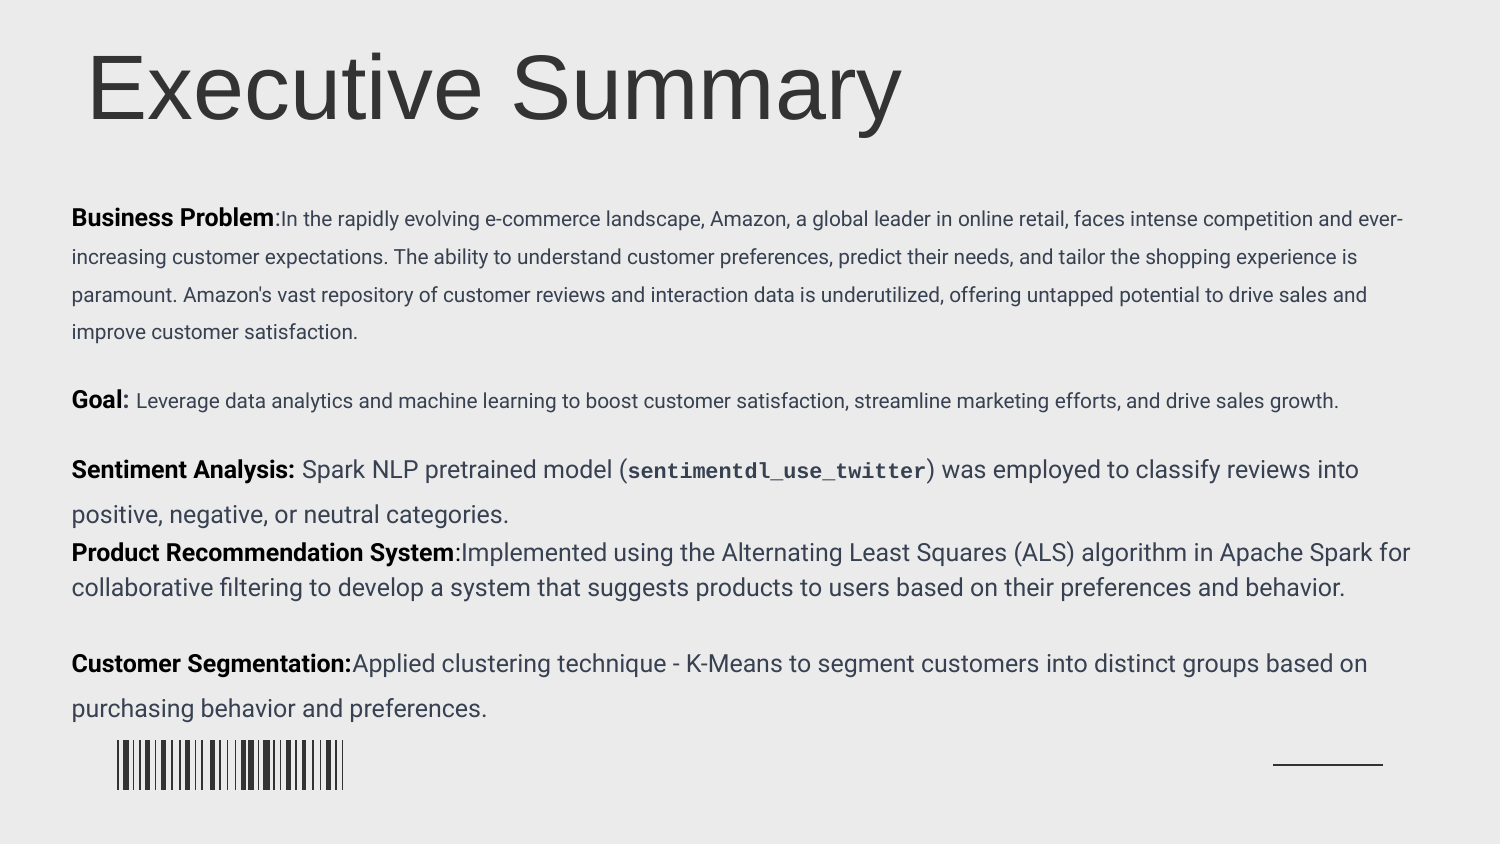

# Executive Summary

Business Problem:In the rapidly evolving e-commerce landscape, Amazon, a global leader in online retail, faces intense competition and ever-increasing customer expectations. The ability to understand customer preferences, predict their needs, and tailor the shopping experience is paramount. Amazon's vast repository of customer reviews and interaction data is underutilized, offering untapped potential to drive sales and improve customer satisfaction.
Goal: Leverage data analytics and machine learning to boost customer satisfaction, streamline marketing efforts, and drive sales growth.
Sentiment Analysis: Spark NLP pretrained model (sentimentdl_use_twitter) was employed to classify reviews into positive, negative, or neutral categories.
Product Recommendation System:Implemented using the Alternating Least Squares (ALS) algorithm in Apache Spark for collaborative filtering to develop a system that suggests products to users based on their preferences and behavior.
Customer Segmentation:Applied clustering technique - K-Means to segment customers into distinct groups based on purchasing behavior and preferences.